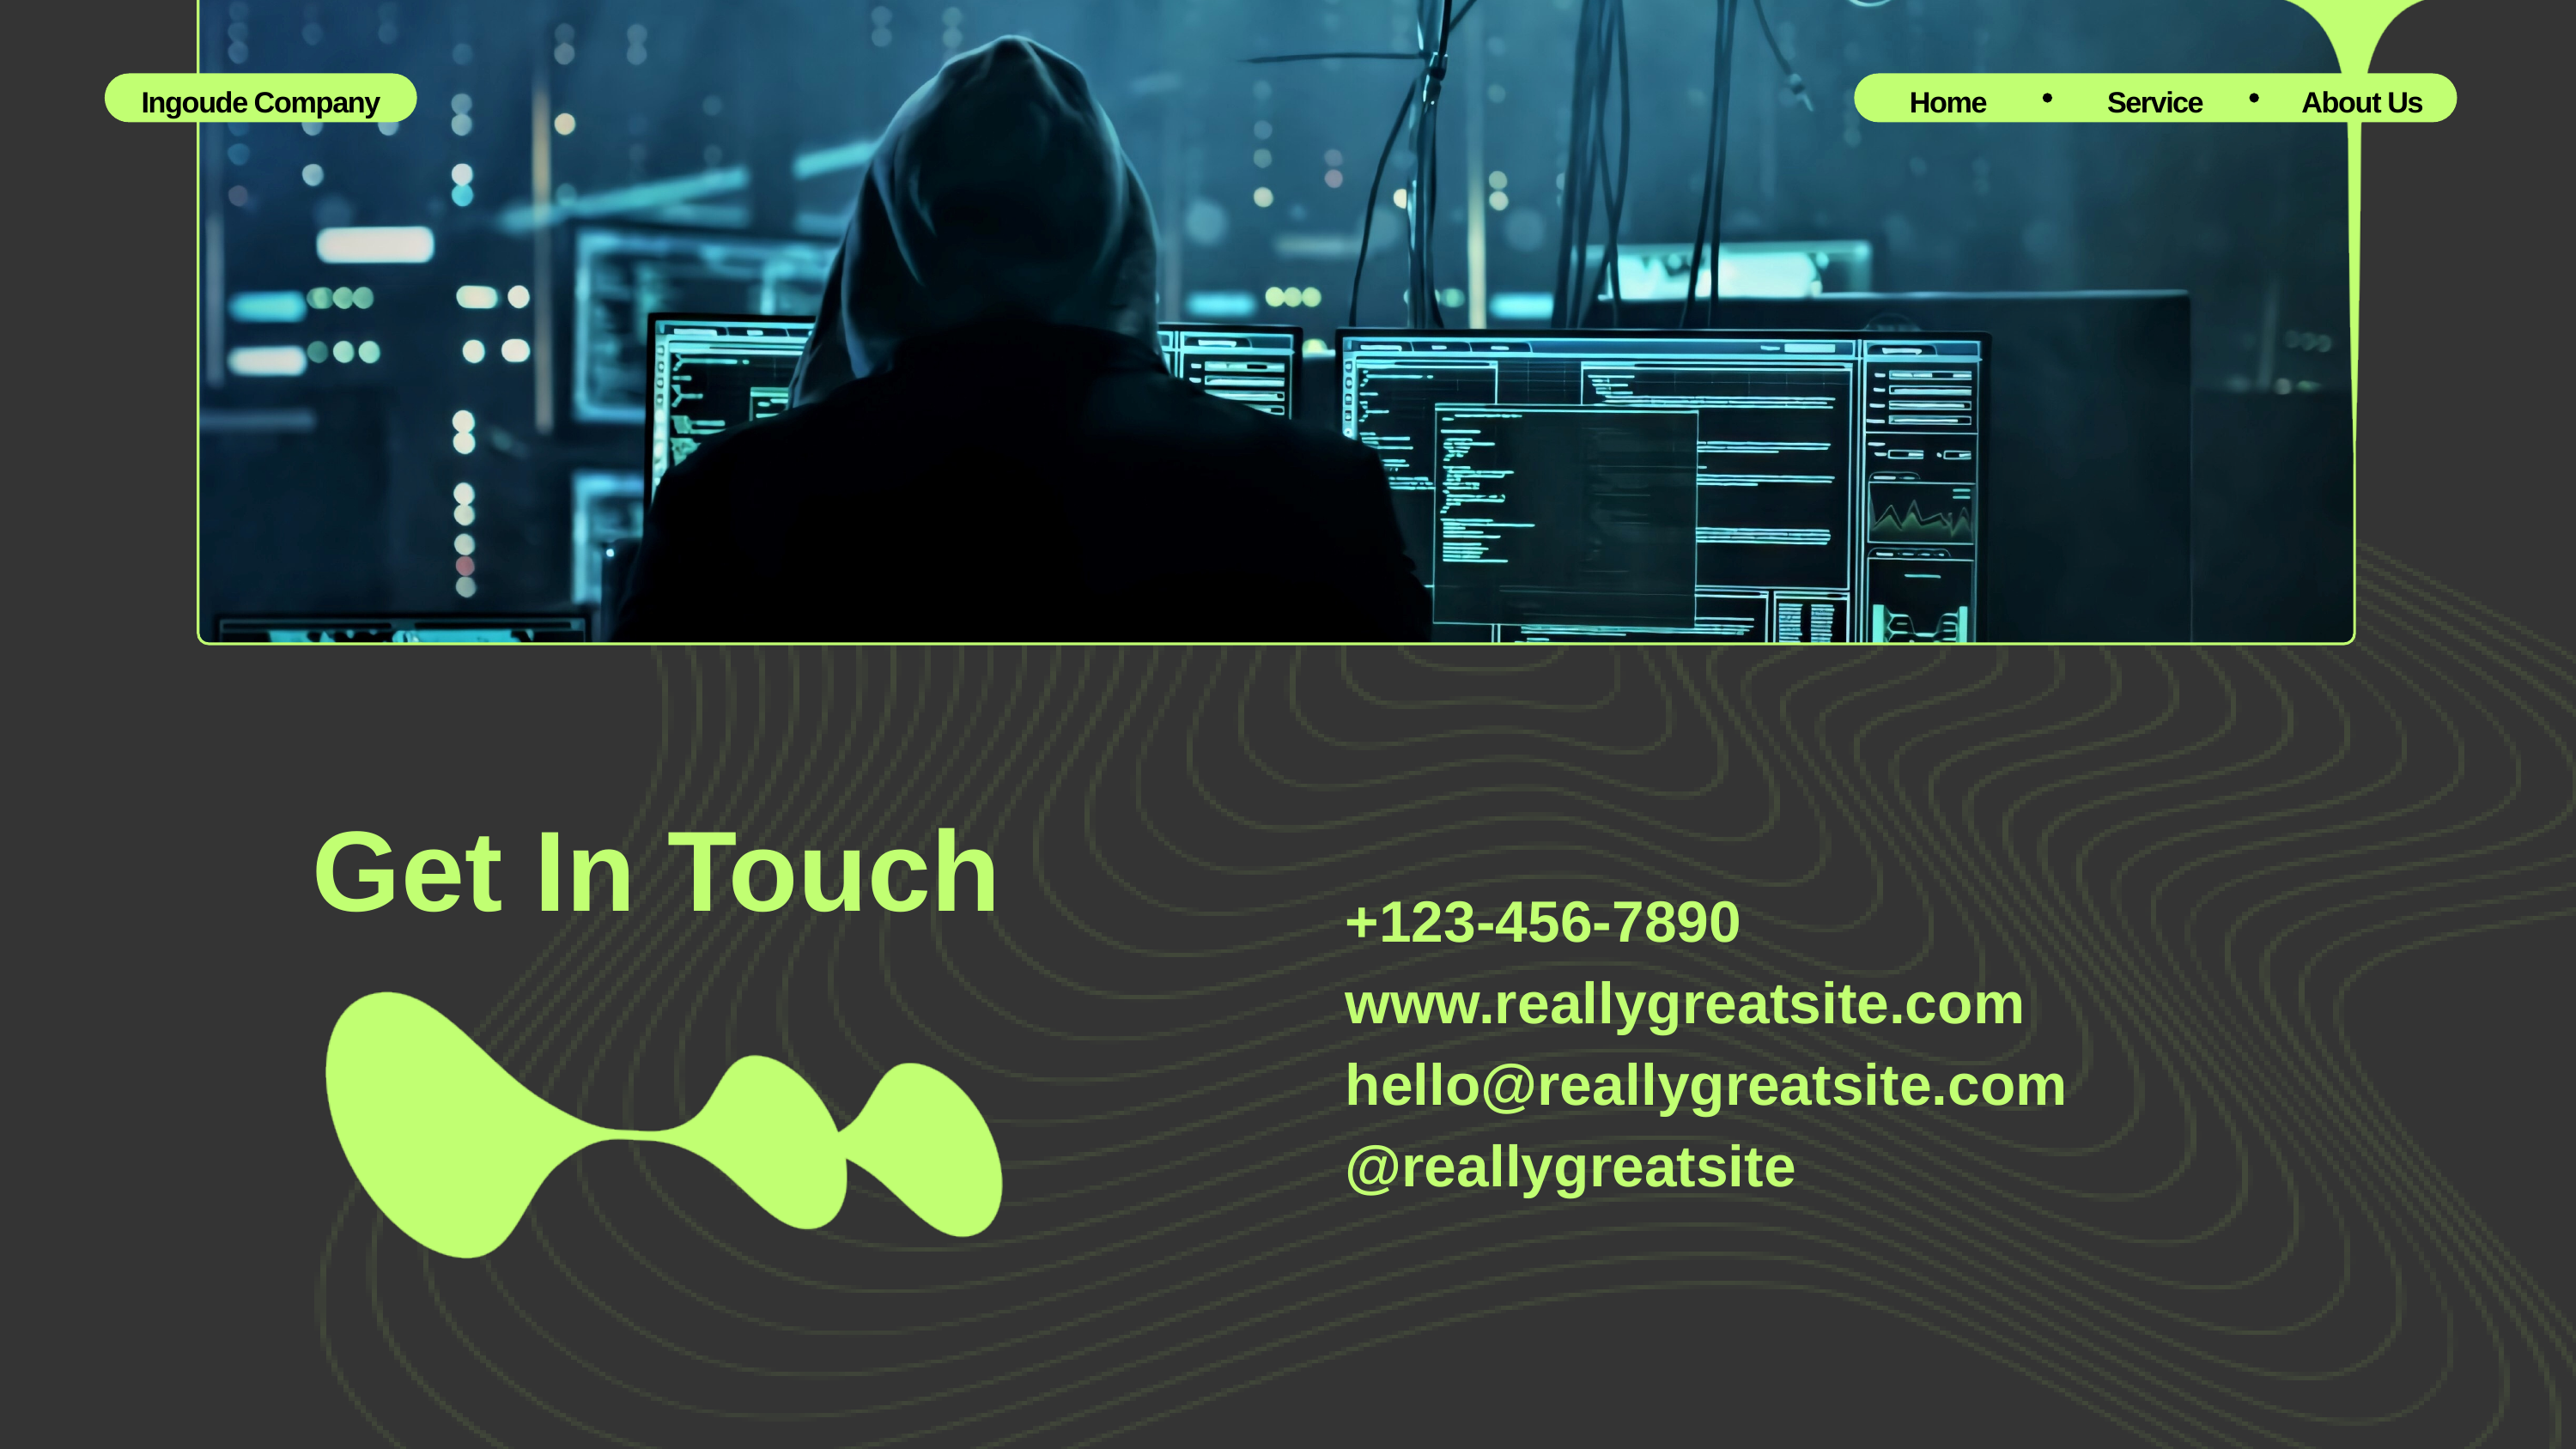

Ingoude Company
Home
Service
About Us

Get In Touch
+123-456-7890
www.reallygreatsite.com
hello@reallygreatsite.com
@reallygreatsite